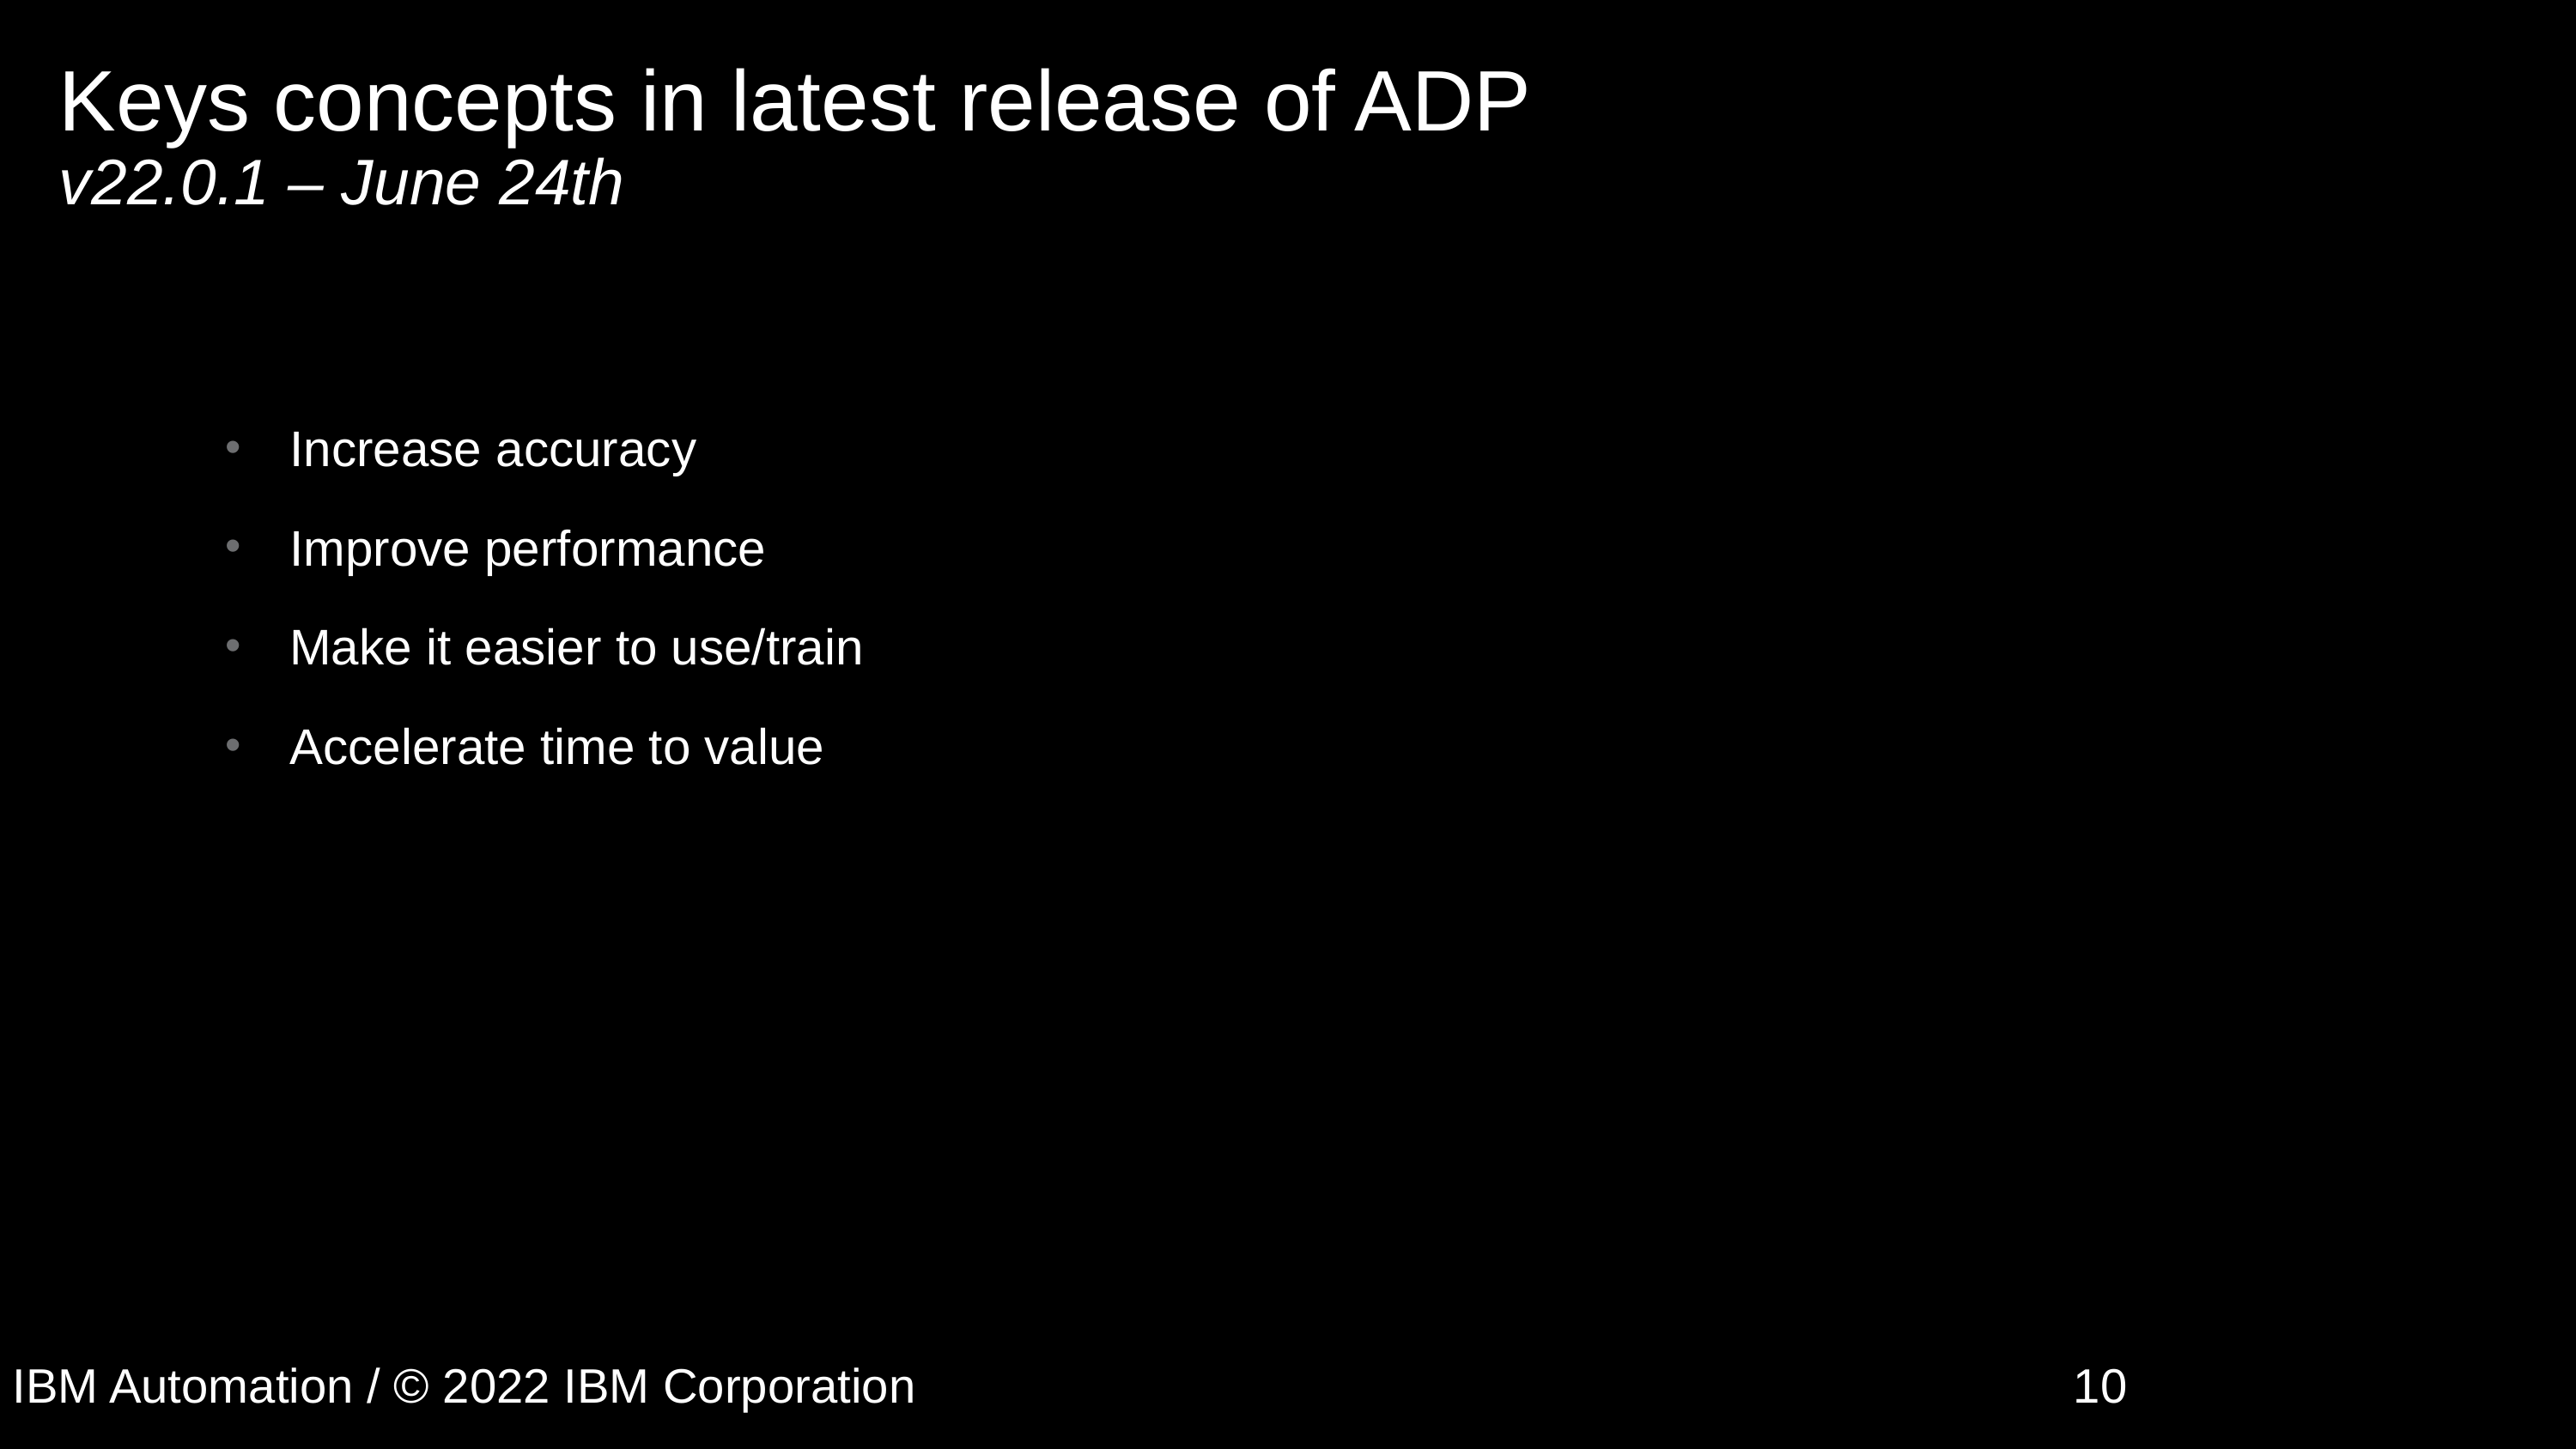

# Keys concepts in latest release of ADP v22.0.1 – June 24th
Increase accuracy
Improve performance
Make it easier to use/train
Accelerate time to value
IBM Automation / © 2022 IBM Corporation
10